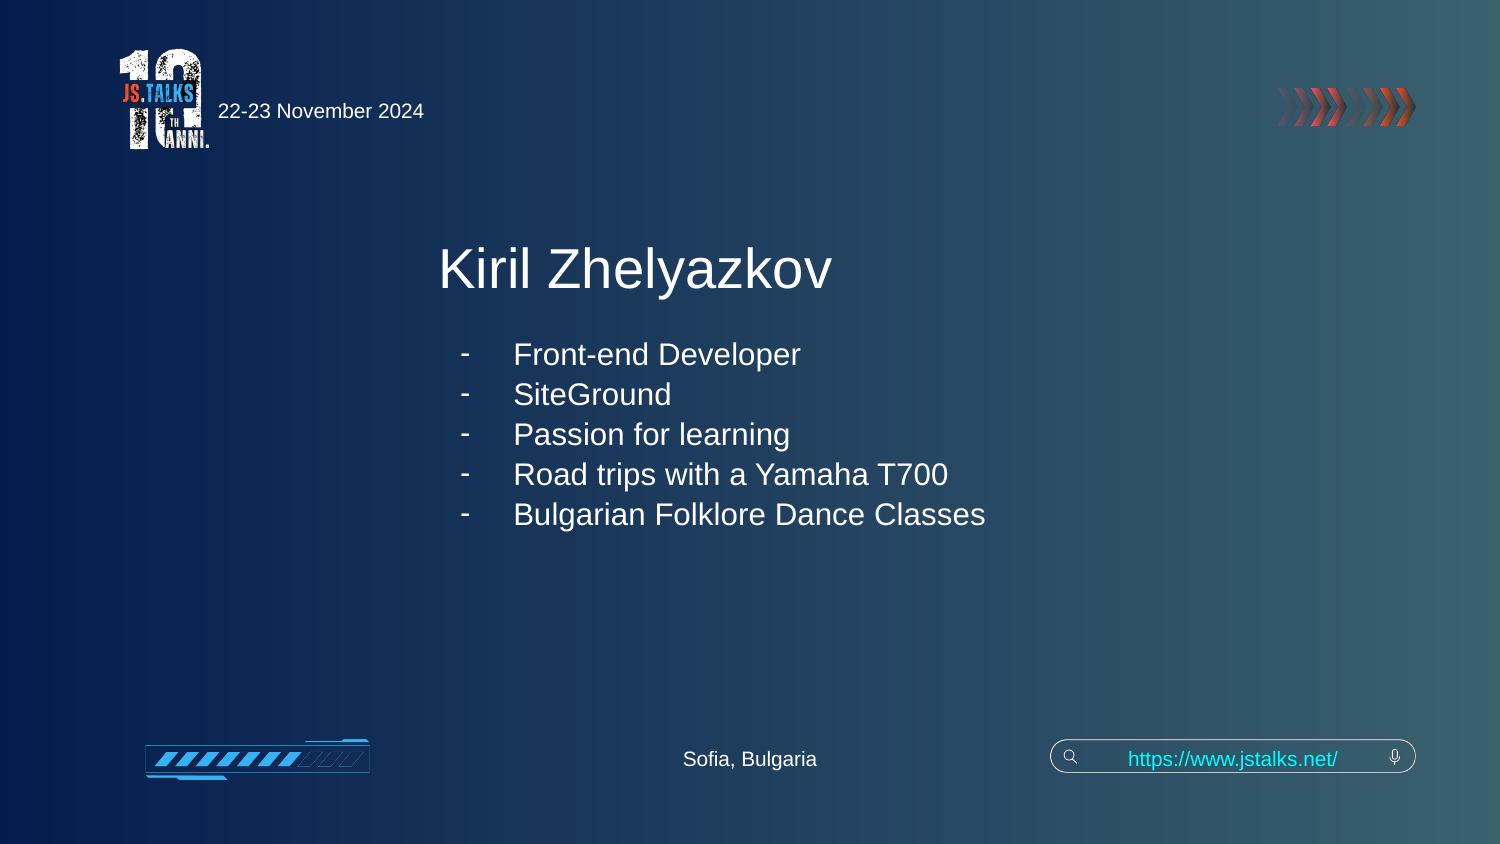

22-23 November 2024
Kiril Zhelyazkov
Front-end Developer
SiteGround
Passion for learning
Road trips with a Yamaha T700
Bulgarian Folklore Dance Classes

Sofia, Bulgaria
https://www.jstalks.net/